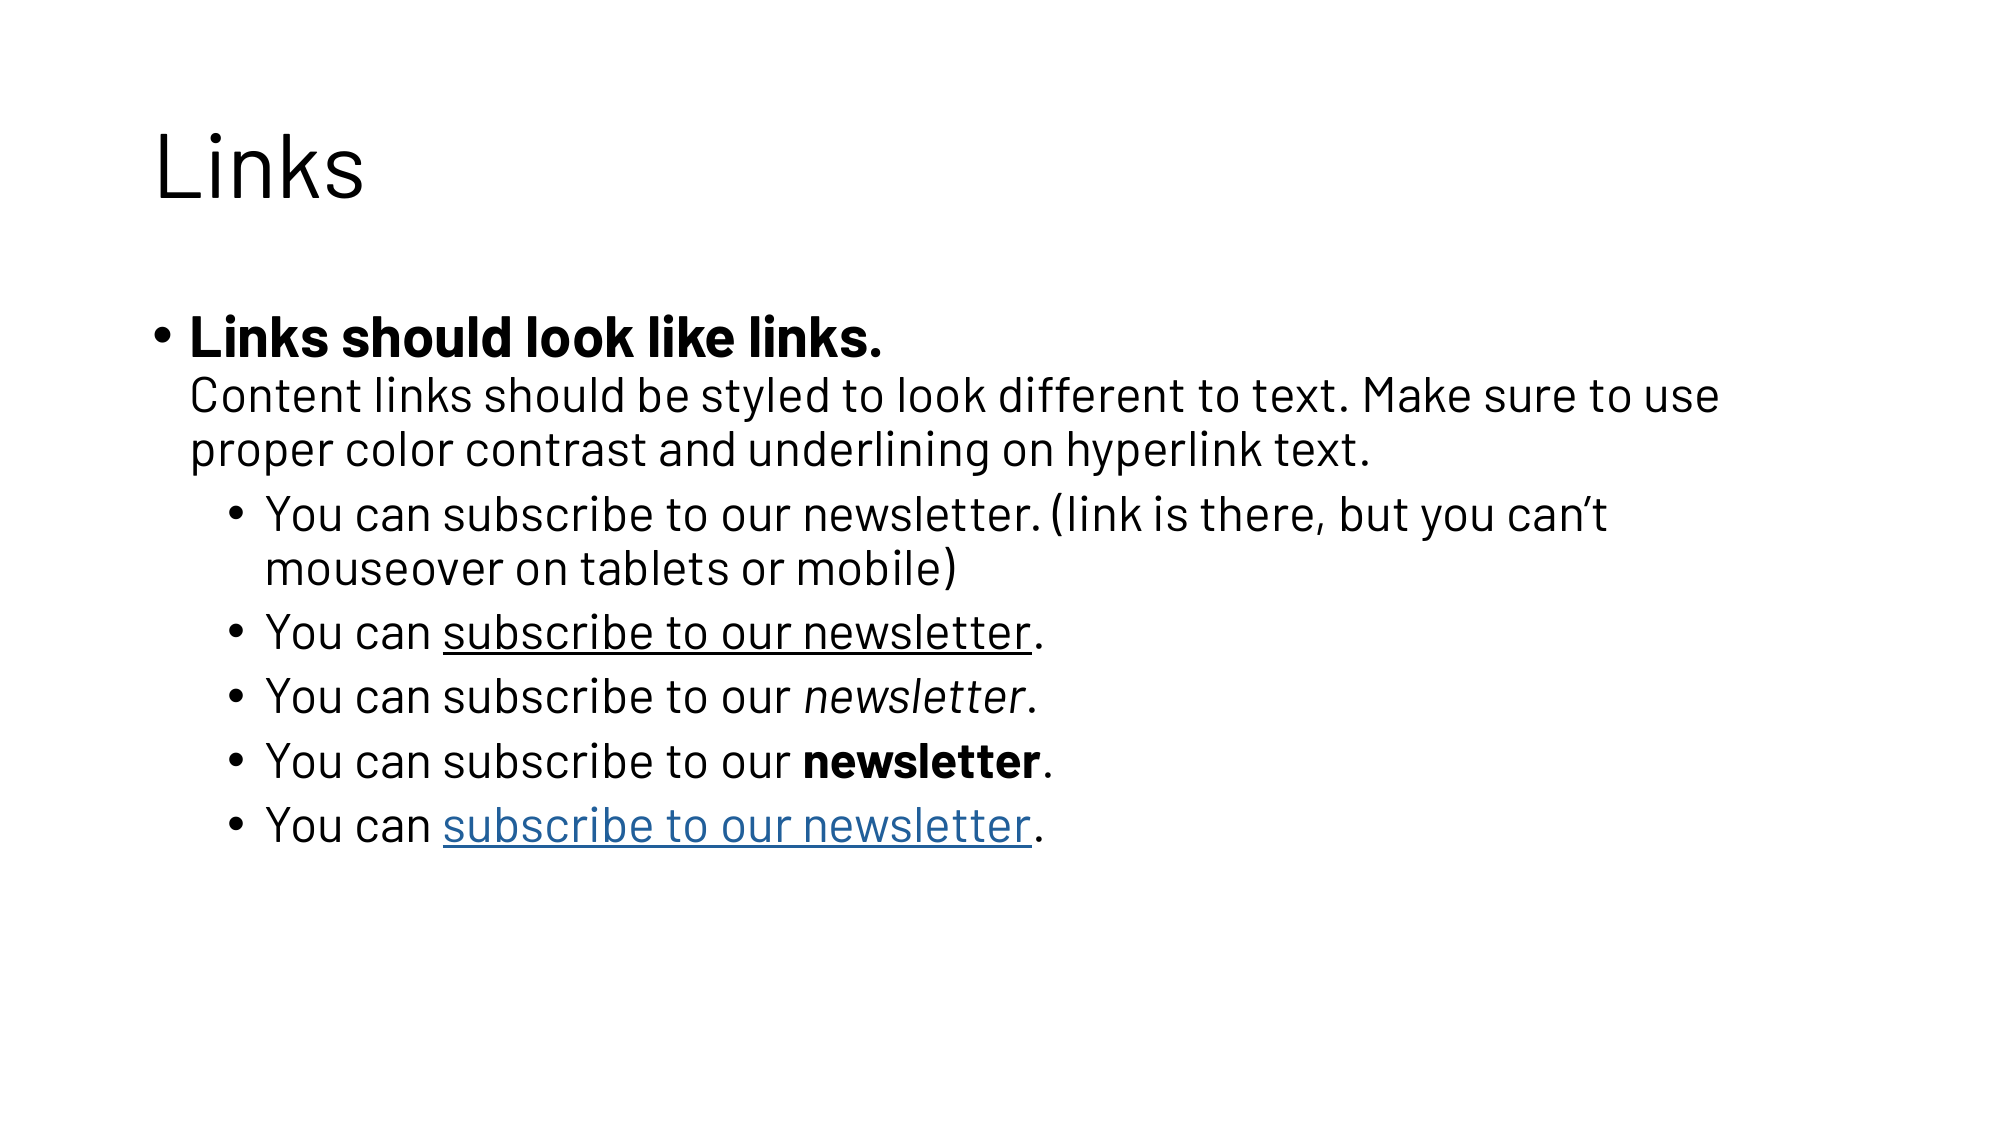

# Links
Links should look like links.
Content links should be styled to look different to text. Make sure to use proper color contrast and underlining on hyperlink text.
You can subscribe to our newsletter. (link is there, but you can’t mouseover on tablets or mobile)
You can subscribe to our newsletter.
You can subscribe to our newsletter.
You can subscribe to our newsletter.
You can subscribe to our newsletter.